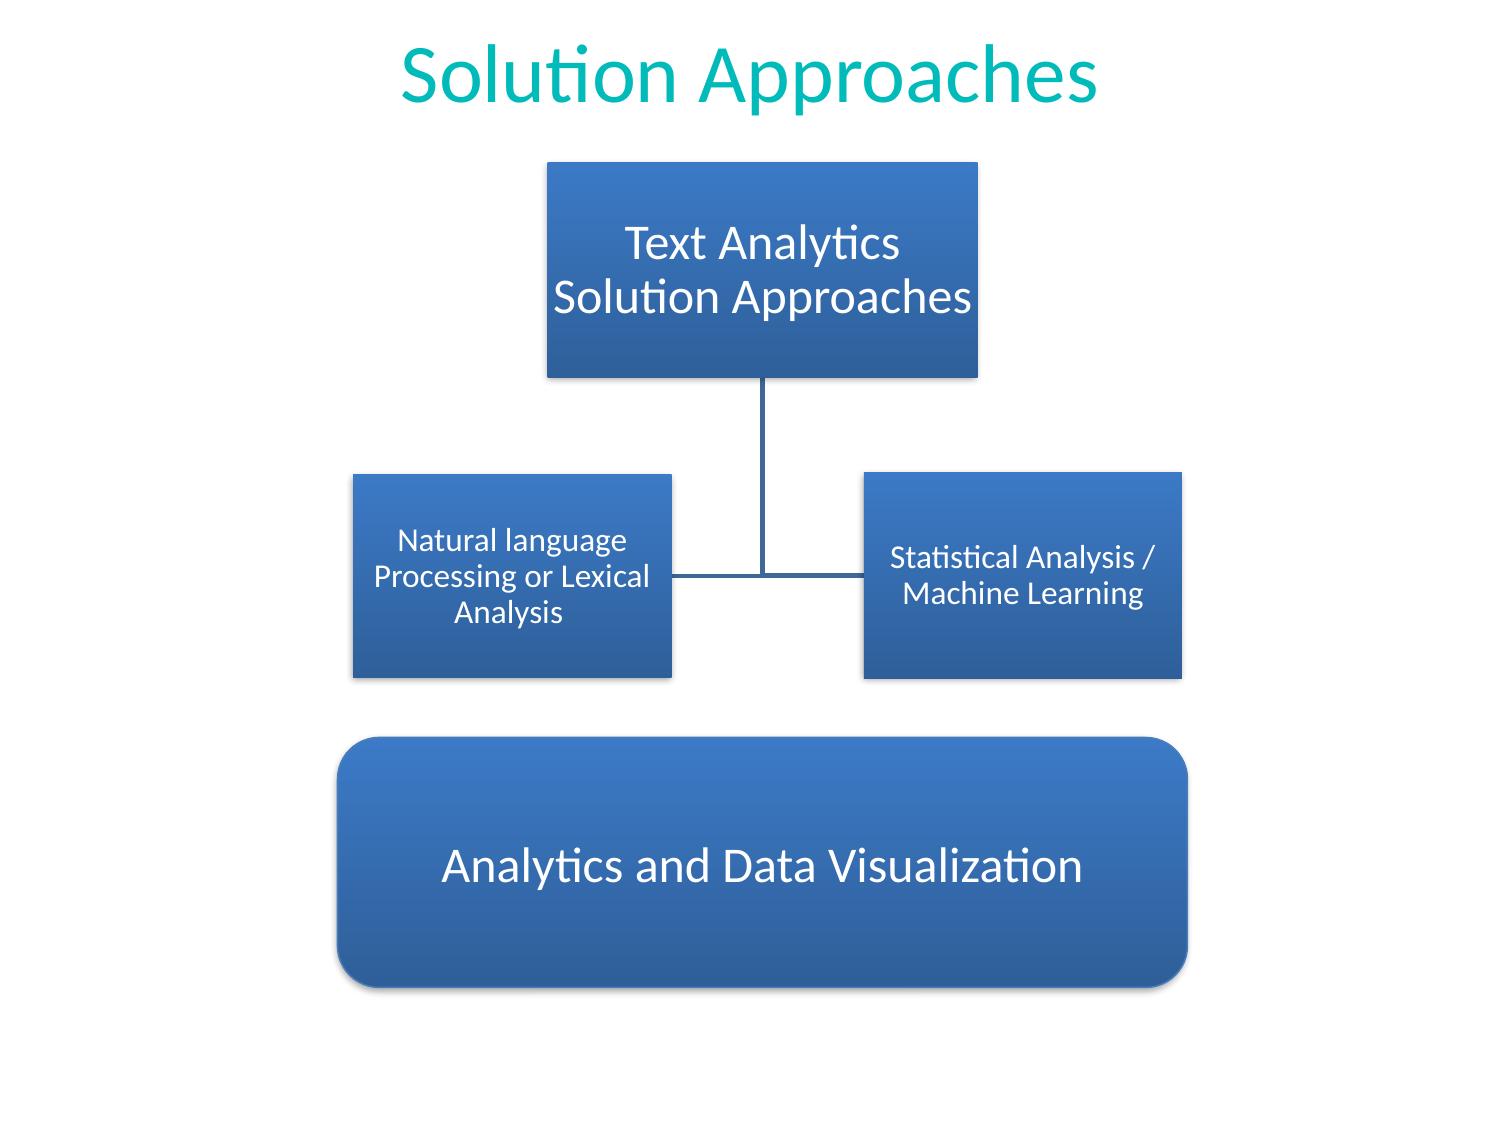

# Solution Approaches
Text Analytics Solution Approaches
Natural language Processing or Lexical Analysis
Statistical Analysis / Machine Learning
Analytics and Data Visualization